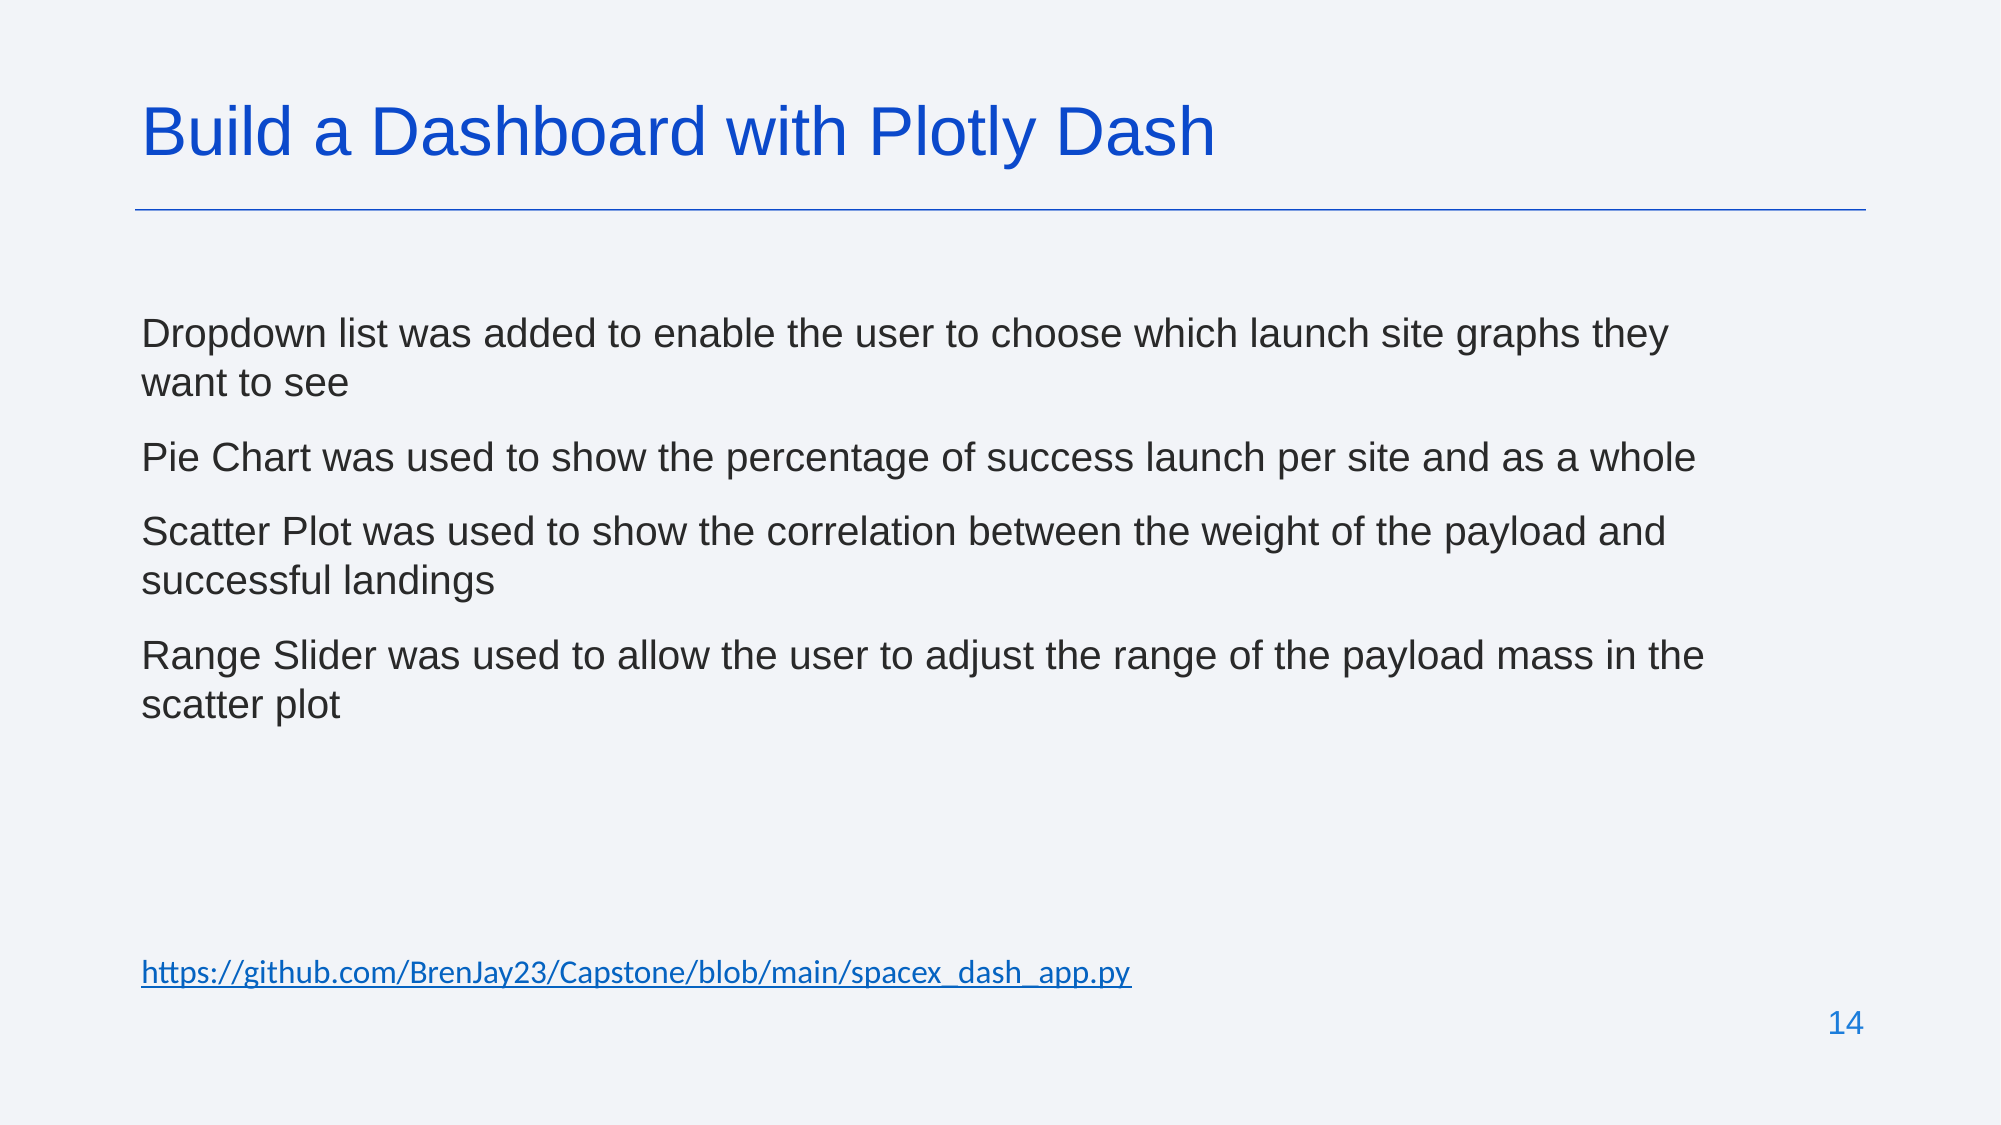

Build a Dashboard with Plotly Dash
Dropdown list was added to enable the user to choose which launch site graphs they want to see
Pie Chart was used to show the percentage of success launch per site and as a whole
Scatter Plot was used to show the correlation between the weight of the payload and successful landings
Range Slider was used to allow the user to adjust the range of the payload mass in the scatter plot

https://github.com/BrenJay23/Capstone/blob/main/spacex_dash_app.py

14